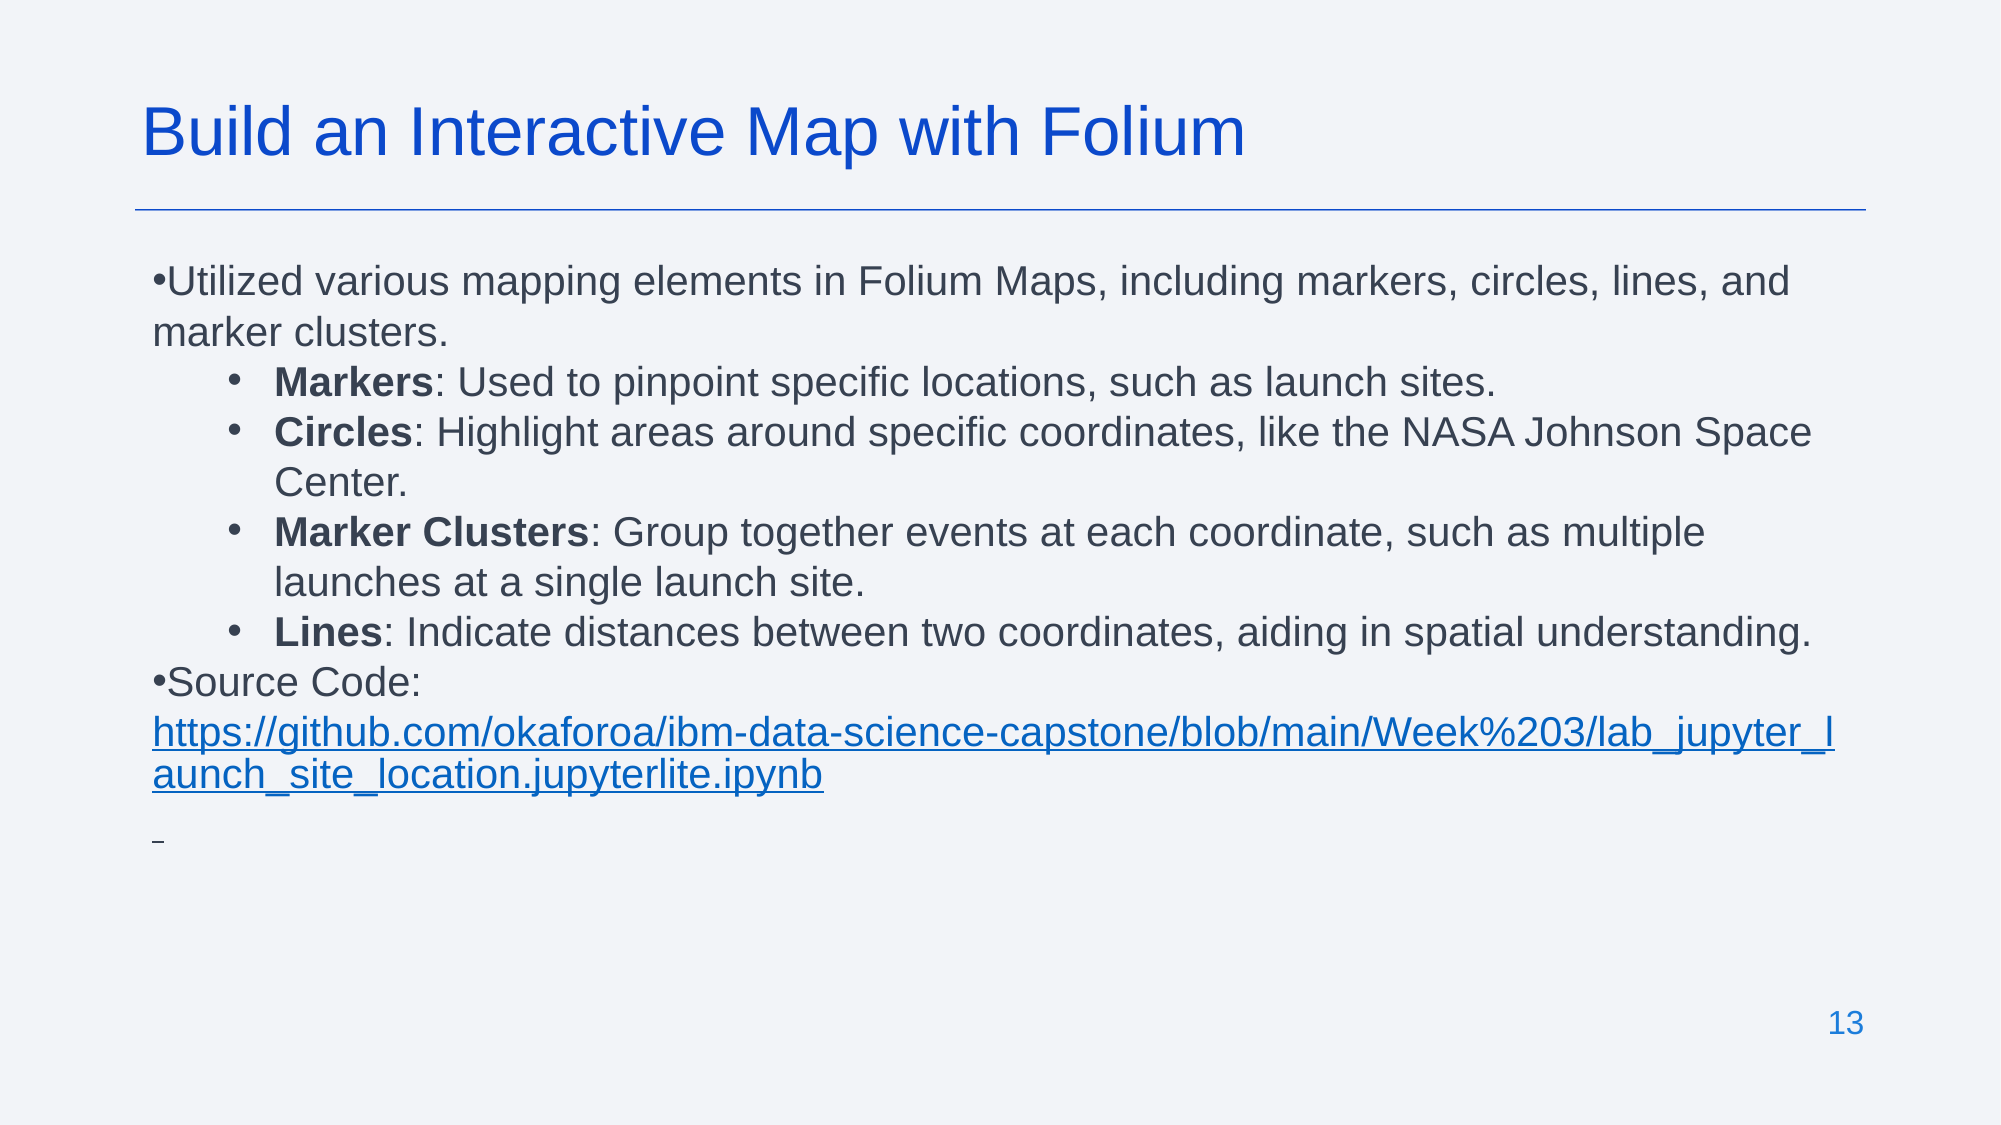

Build an Interactive Map with Folium
Utilized various mapping elements in Folium Maps, including markers, circles, lines, and marker clusters.
Markers: Used to pinpoint specific locations, such as launch sites.
Circles: Highlight areas around specific coordinates, like the NASA Johnson Space Center.
Marker Clusters: Group together events at each coordinate, such as multiple launches at a single launch site.
Lines: Indicate distances between two coordinates, aiding in spatial understanding.
Source Code: https://github.com/okaforoa/ibm-data-science-capstone/blob/main/Week%203/lab_jupyter_launch_site_location.jupyterlite.ipynb
13